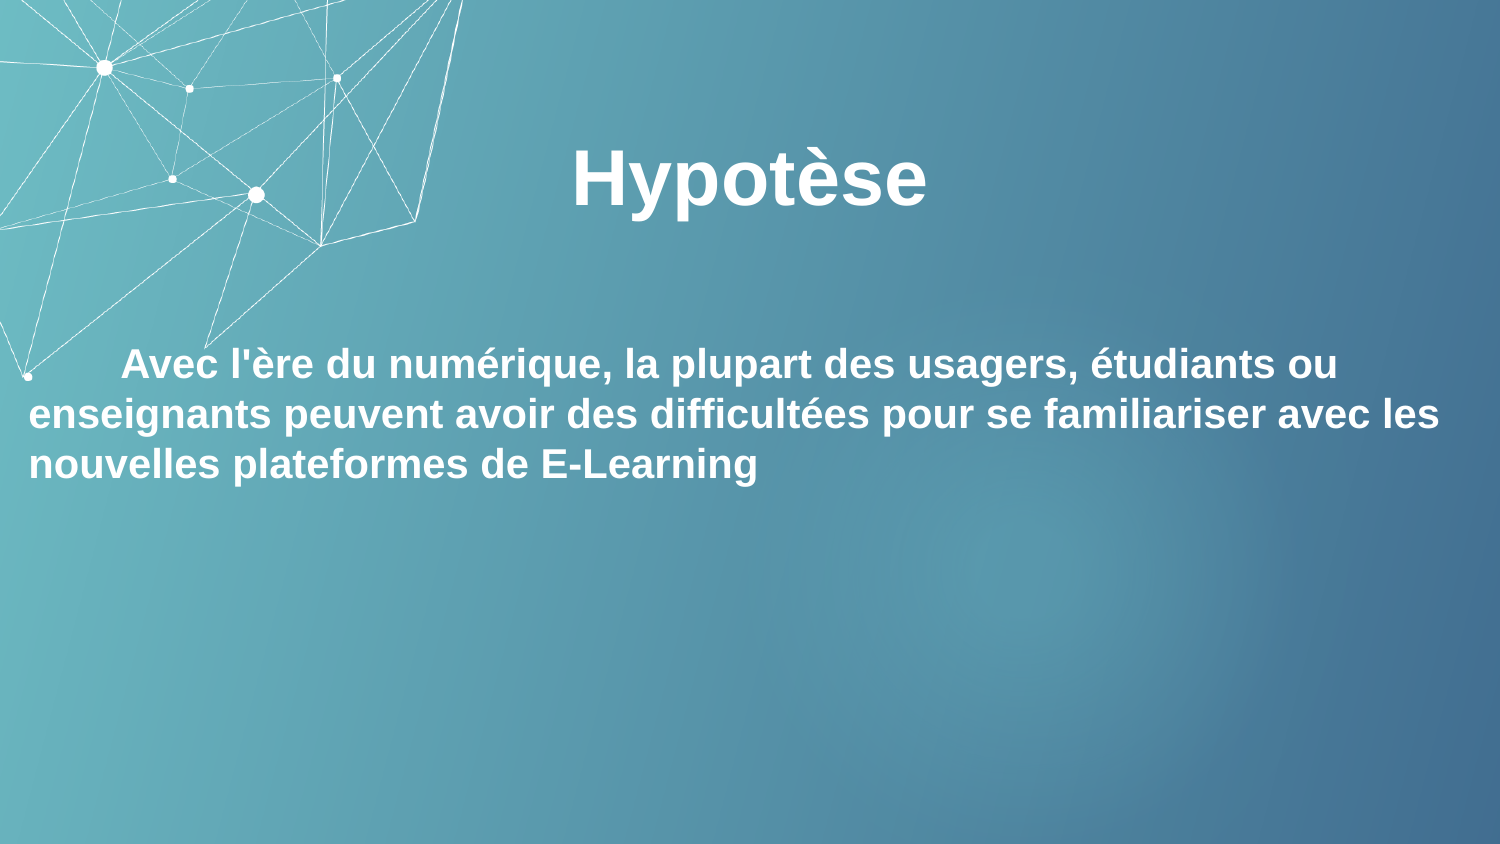

Hypotèse
# Avec l'ère du numérique, la plupart des usagers, étudiants ou enseignants peuvent avoir des difficultées pour se familiariser avec les nouvelles plateformes de E-Learning